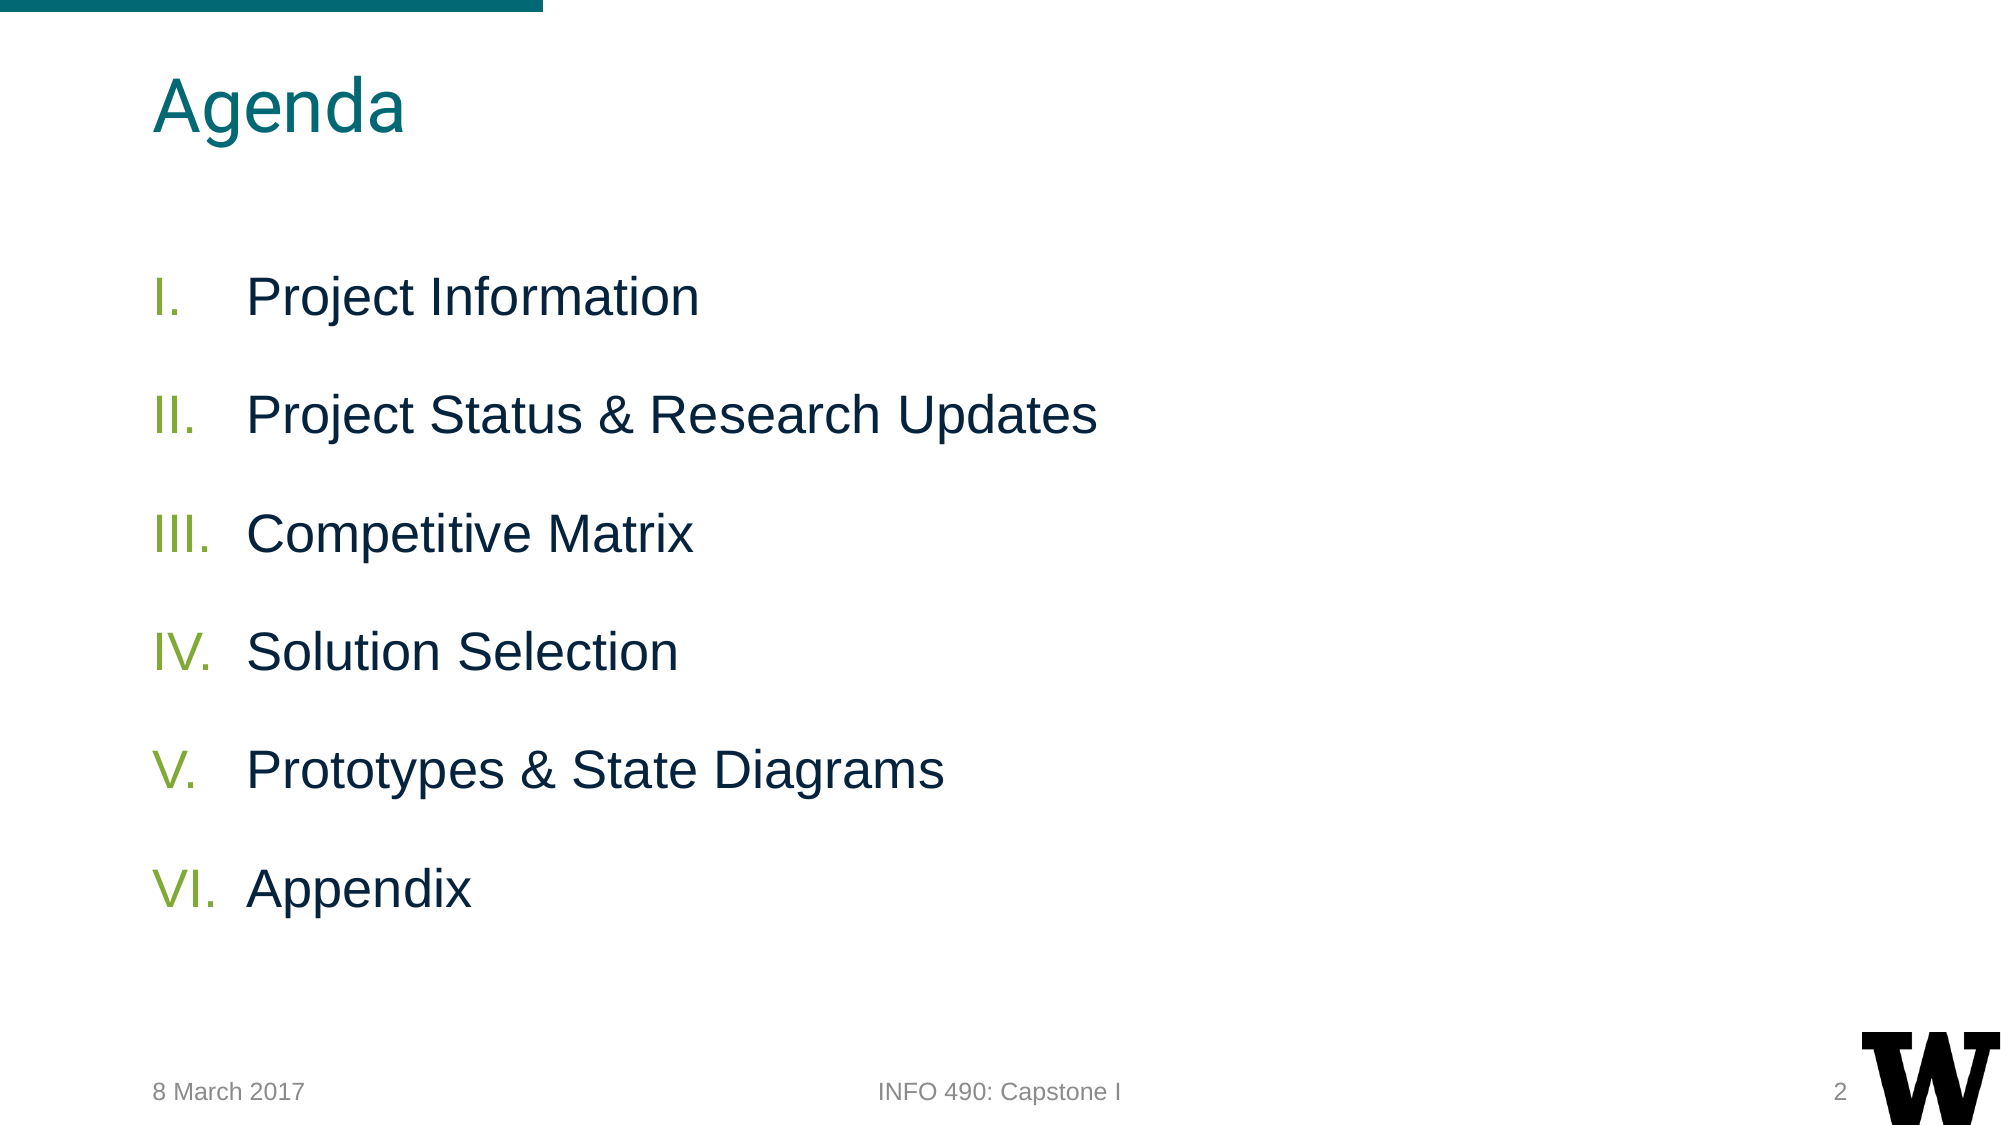

# Agenda
Project Information
Project Status & Research Updates
Competitive Matrix
Solution Selection
Prototypes & State Diagrams
Appendix

8 March 2017
INFO 490: Capstone I
2